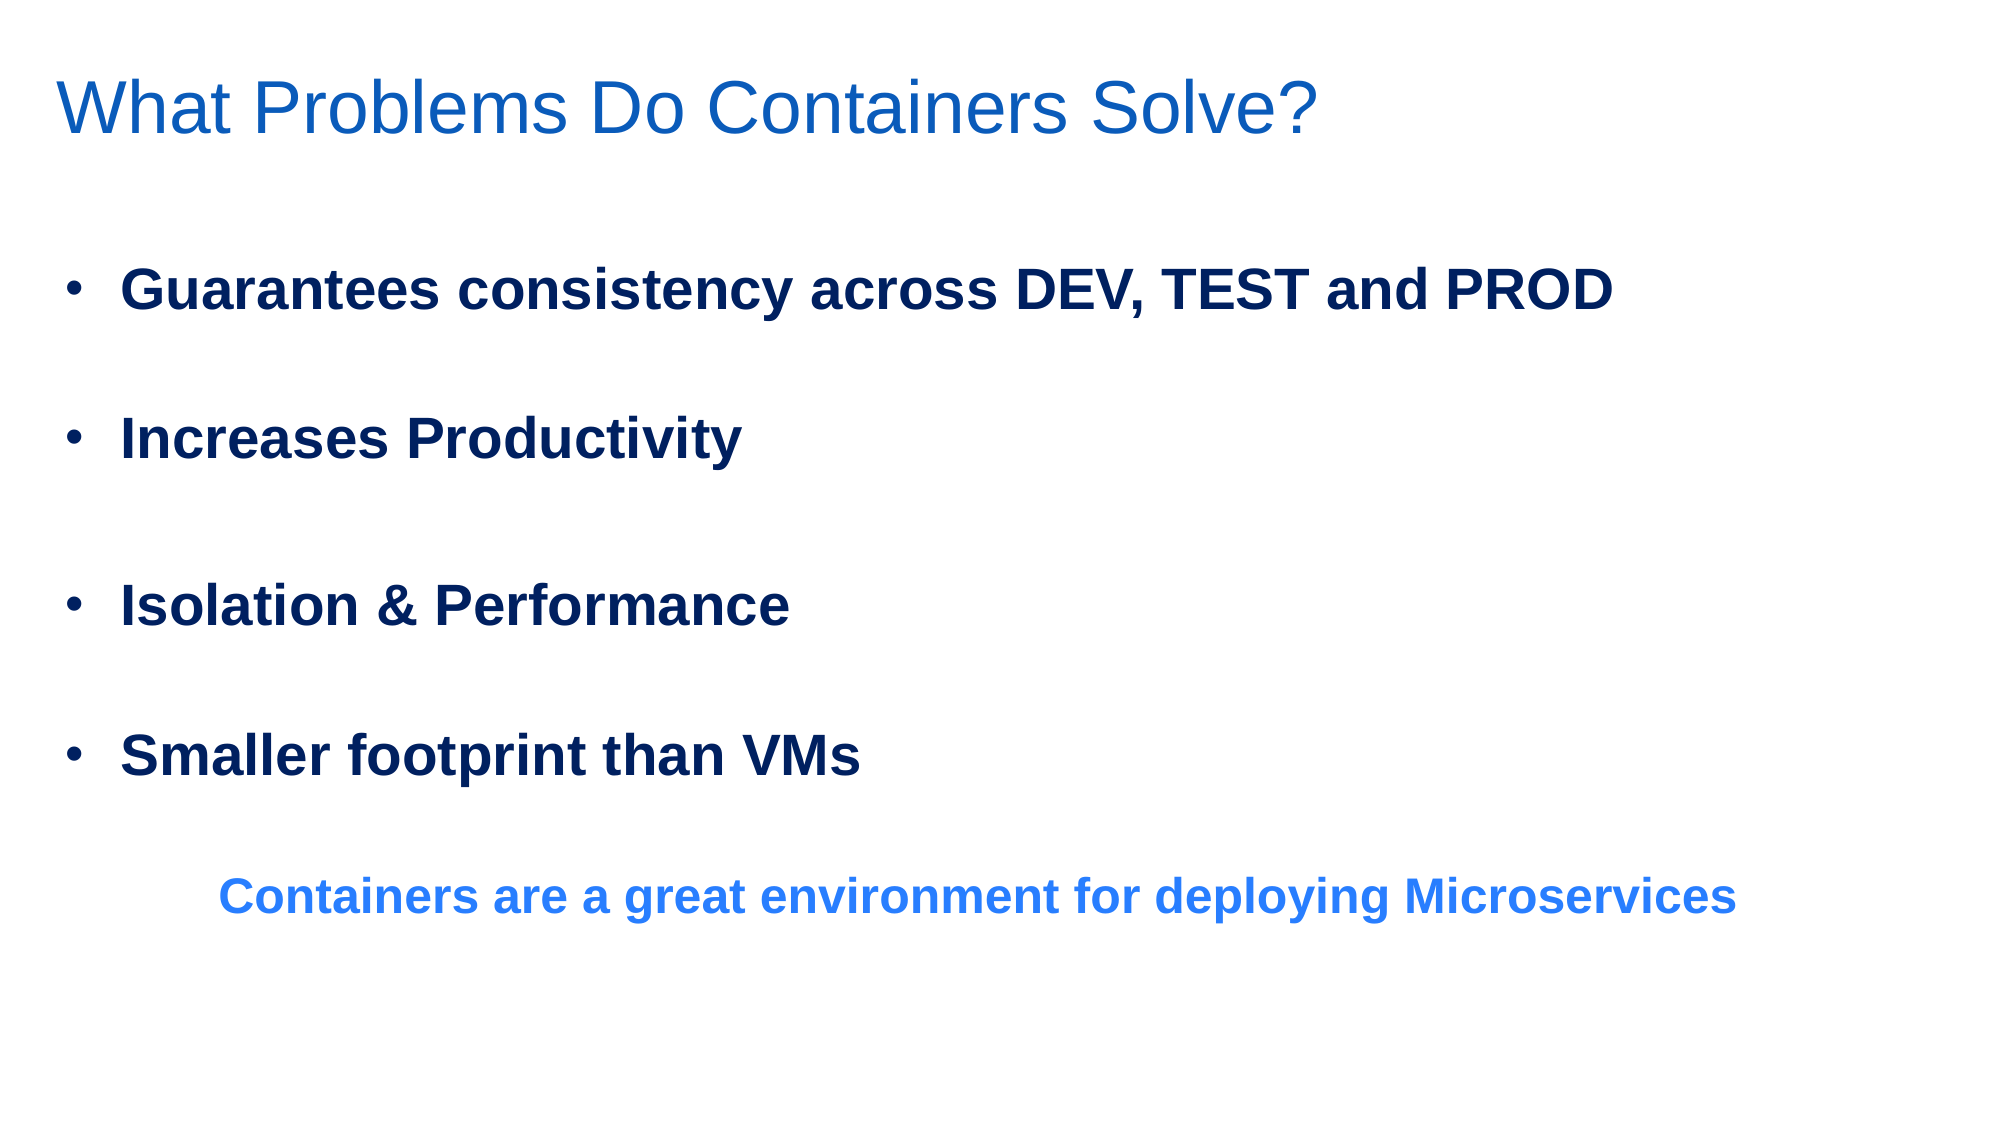

What Problems Do Containers Solve?

Guarantees consistency across DEV, TEST and PROD

Increases Productivity

Isolation & Performance

Smaller footprint than VMs

Containers are a great environment for deploying Microservices